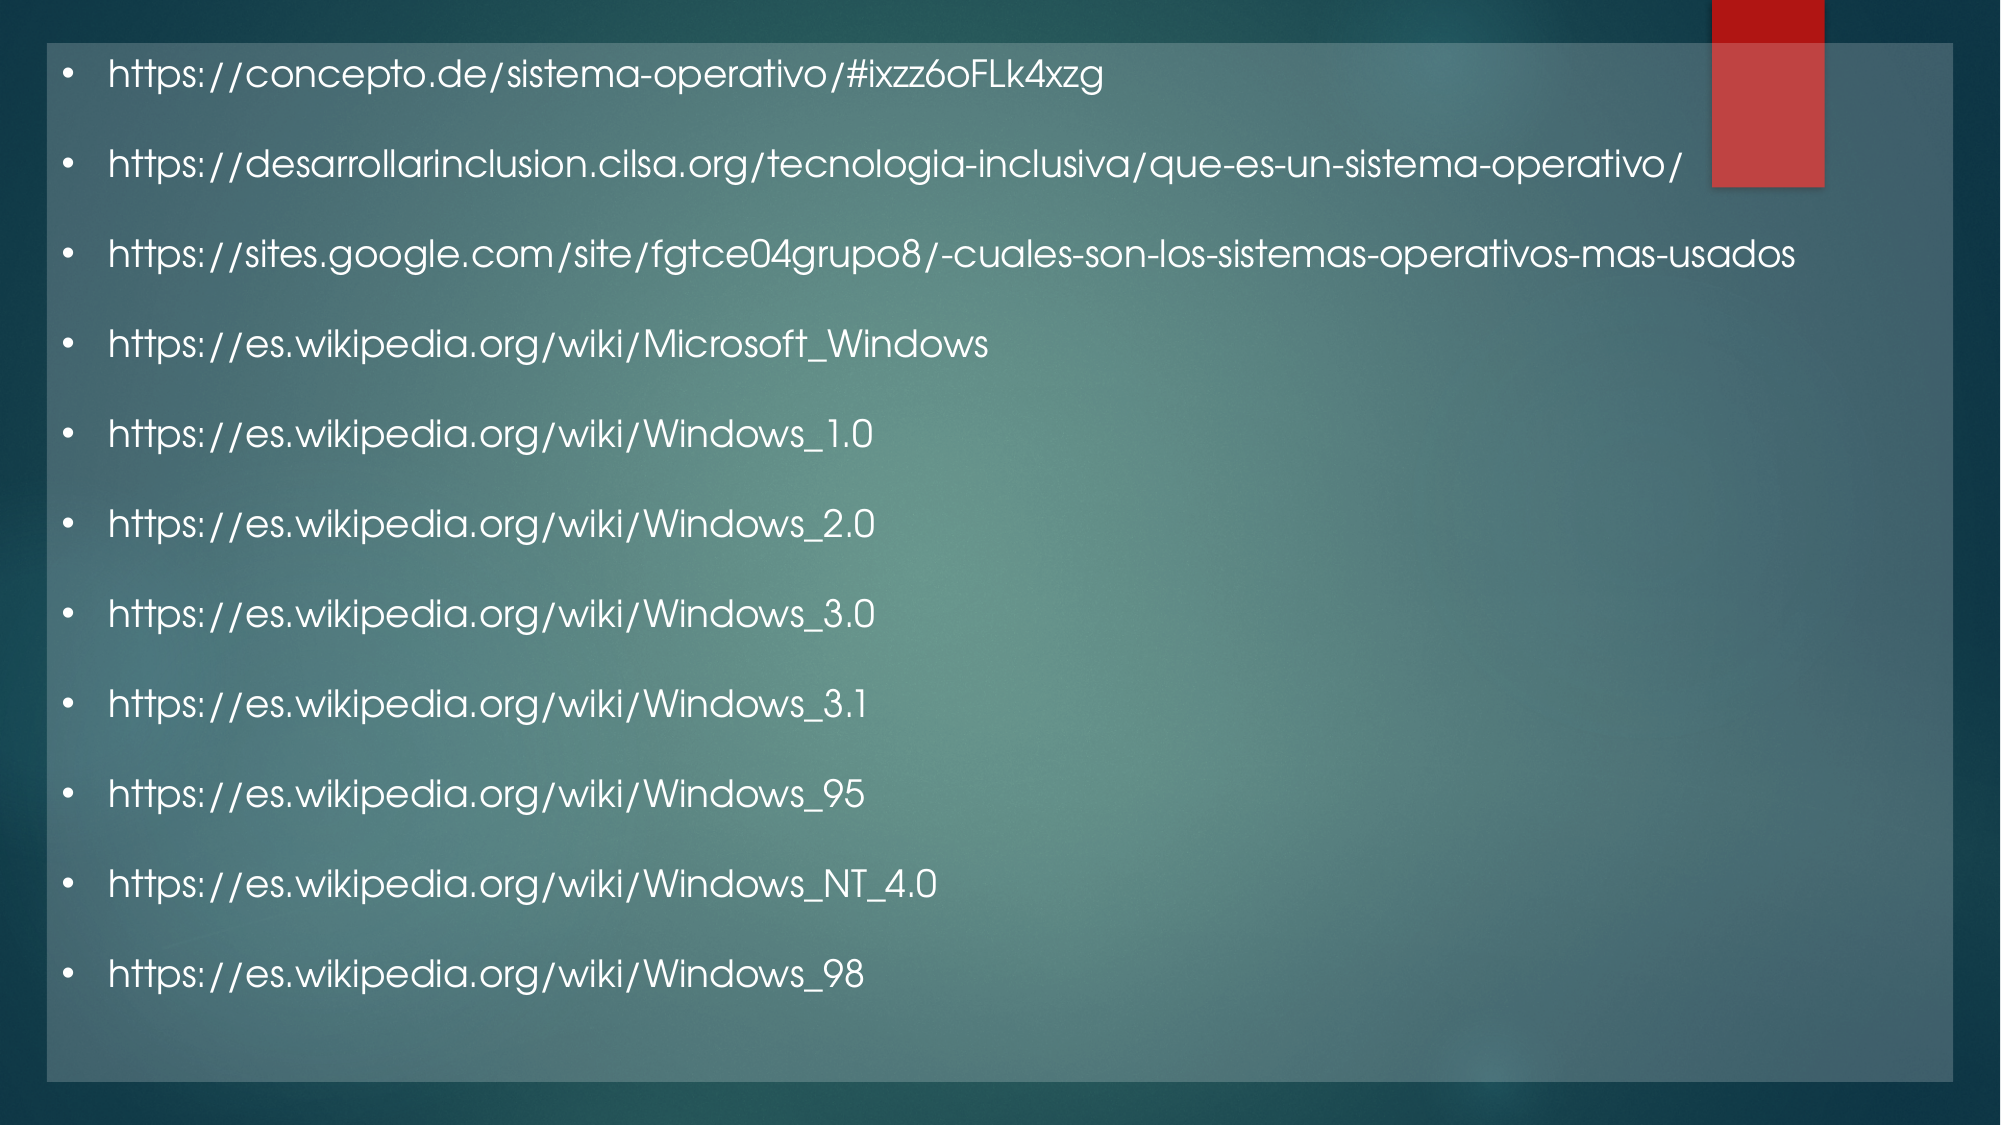

https://concepto.de/sistema-operativo/#ixzz6oFLk4xzg

https://desarrollarinclusion.cilsa.org/tecnologia-inclusiva/que-es-un-sistema-operativo/

https://sites.google.com/site/fgtce04grupo8/-cuales-son-los-sistemas-operativos-mas-usados

https://es.wikipedia.org/wiki/Microsoft_Windows

https://es.wikipedia.org/wiki/Windows_1.0

https://es.wikipedia.org/wiki/Windows_2.0

https://es.wikipedia.org/wiki/Windows_3.0

https://es.wikipedia.org/wiki/Windows_3.1

https://es.wikipedia.org/wiki/Windows_95

https://es.wikipedia.org/wiki/Windows_NT_4.0

https://es.wikipedia.org/wiki/Windows_98